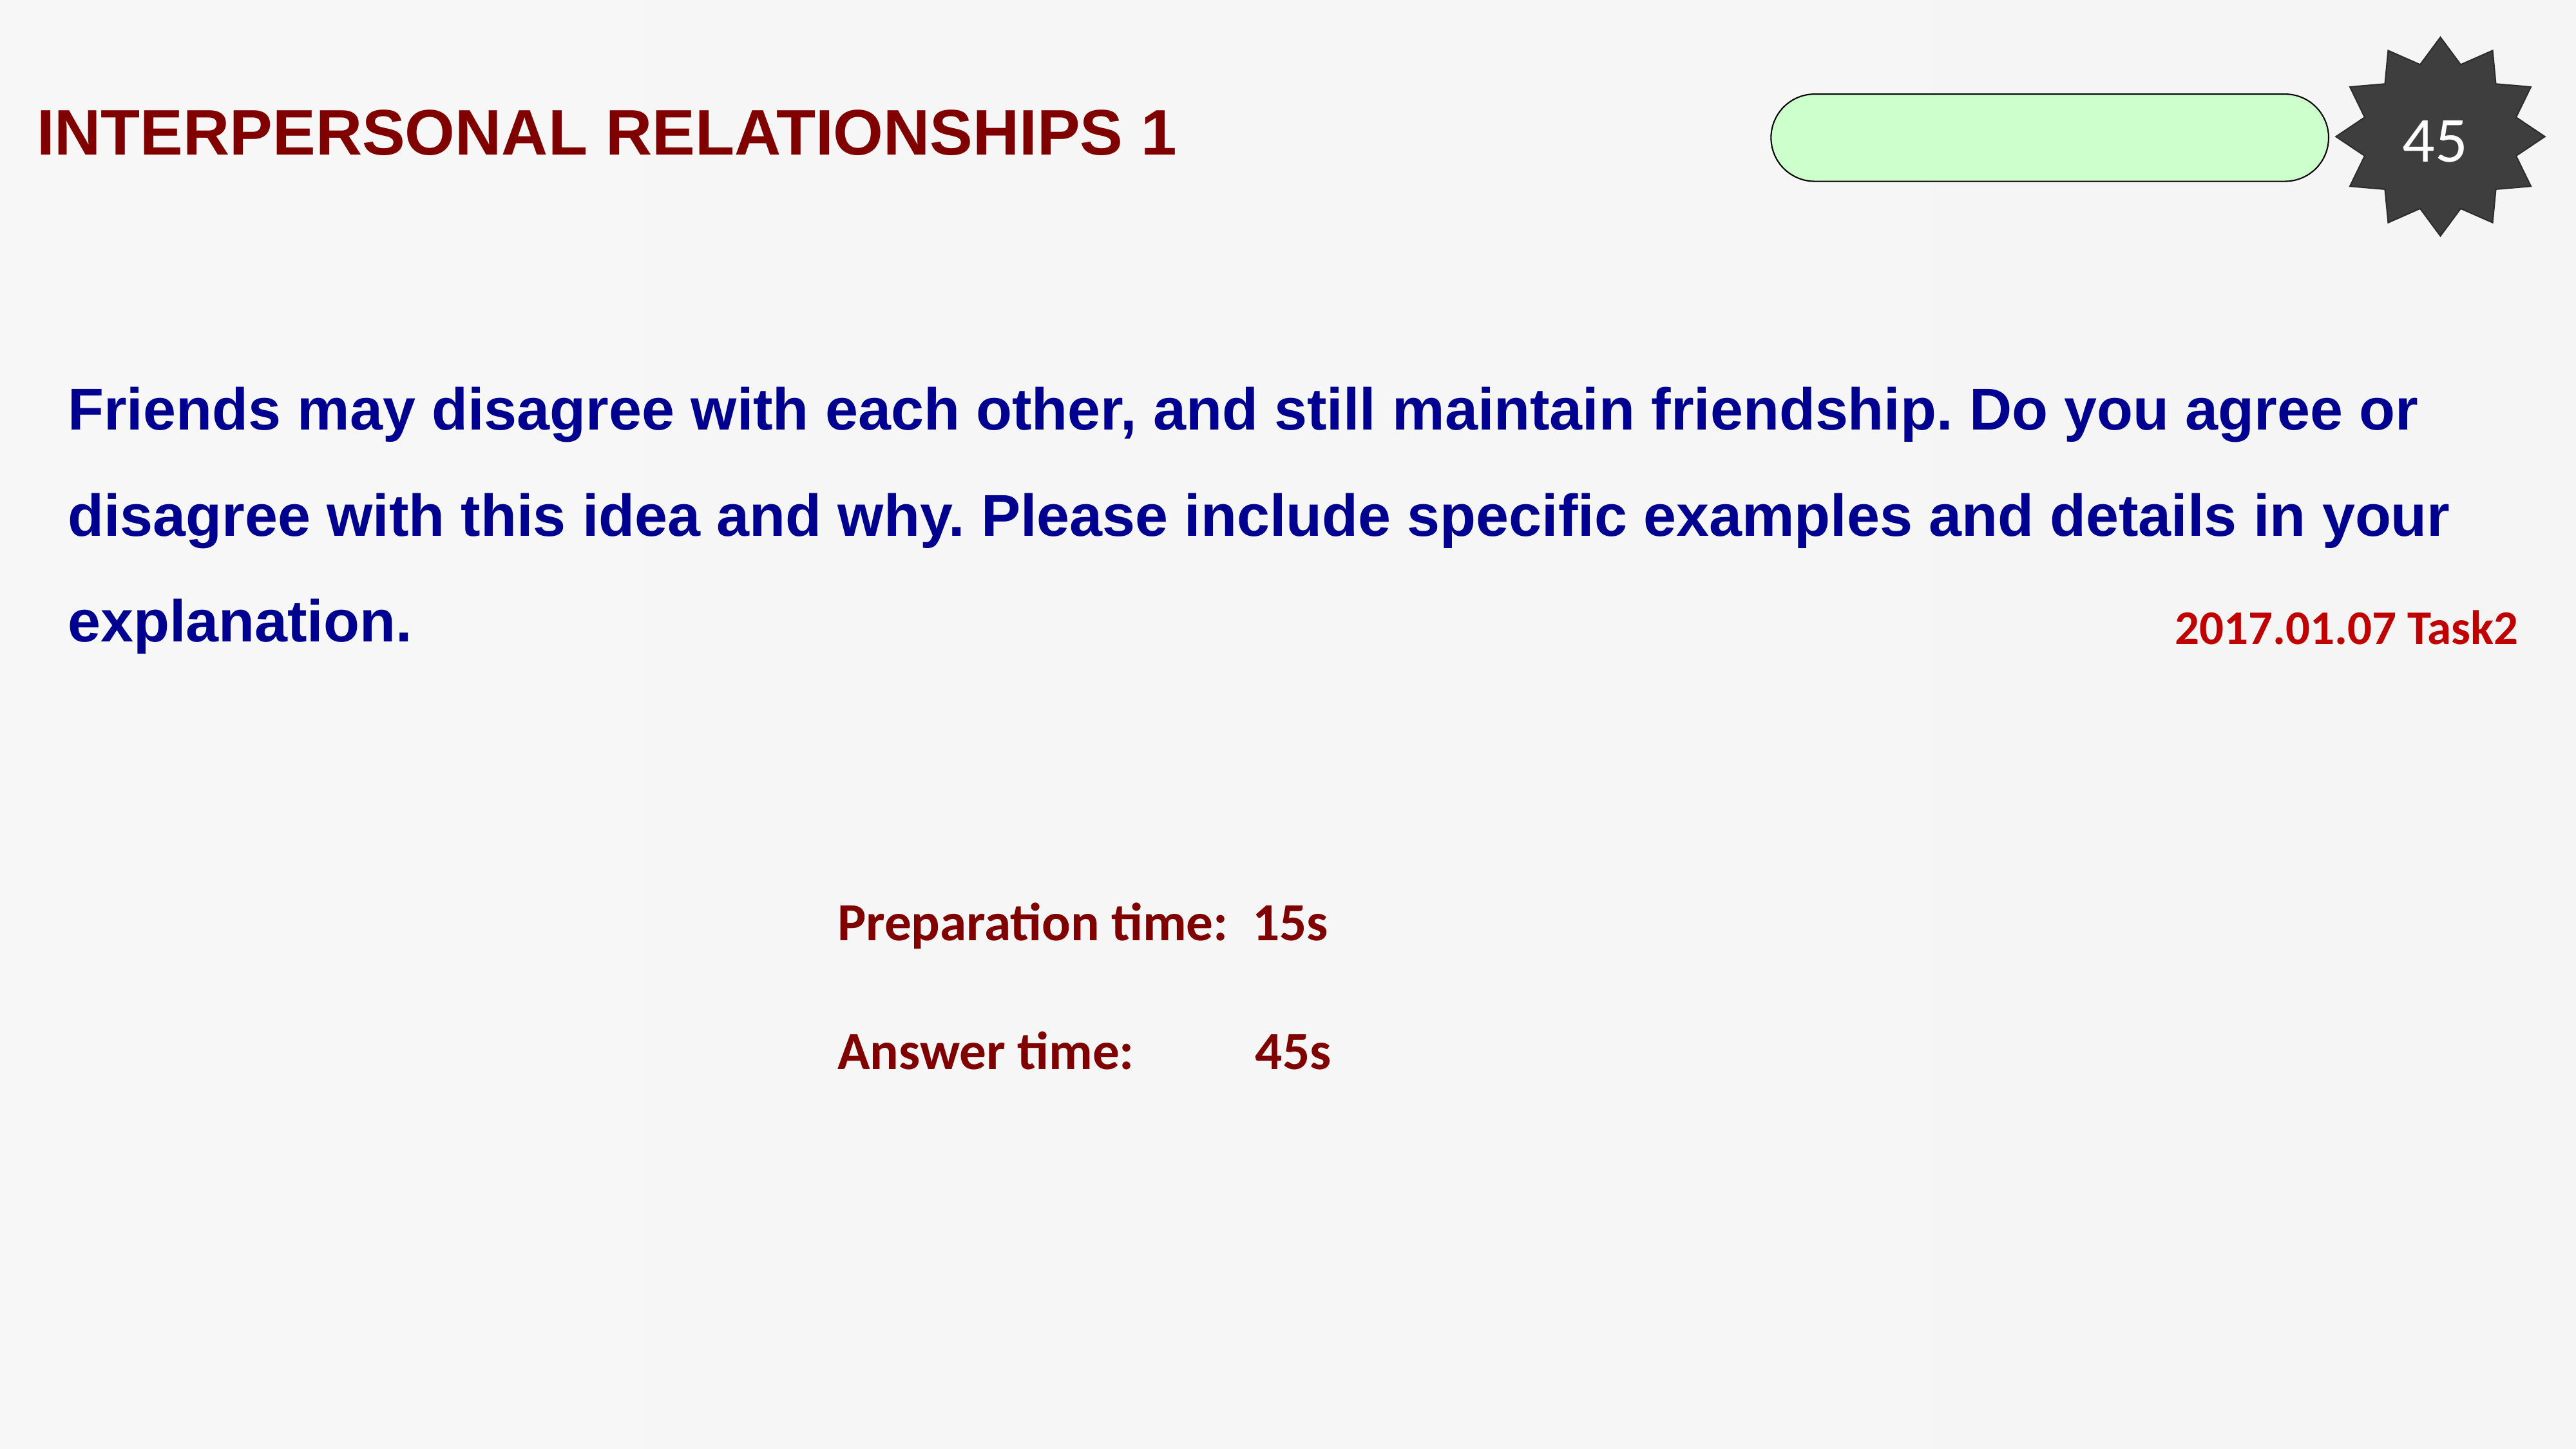

45
INTERPERSONAL RELATIONSHIPS 1

Friends may disagree with each other, and still maintain friendship. Do you agree or disagree with this idea and why. Please include specific examples and details in your explanation.
2017.01.07 Task2
Preparation time:  15s

Answer time:          45s